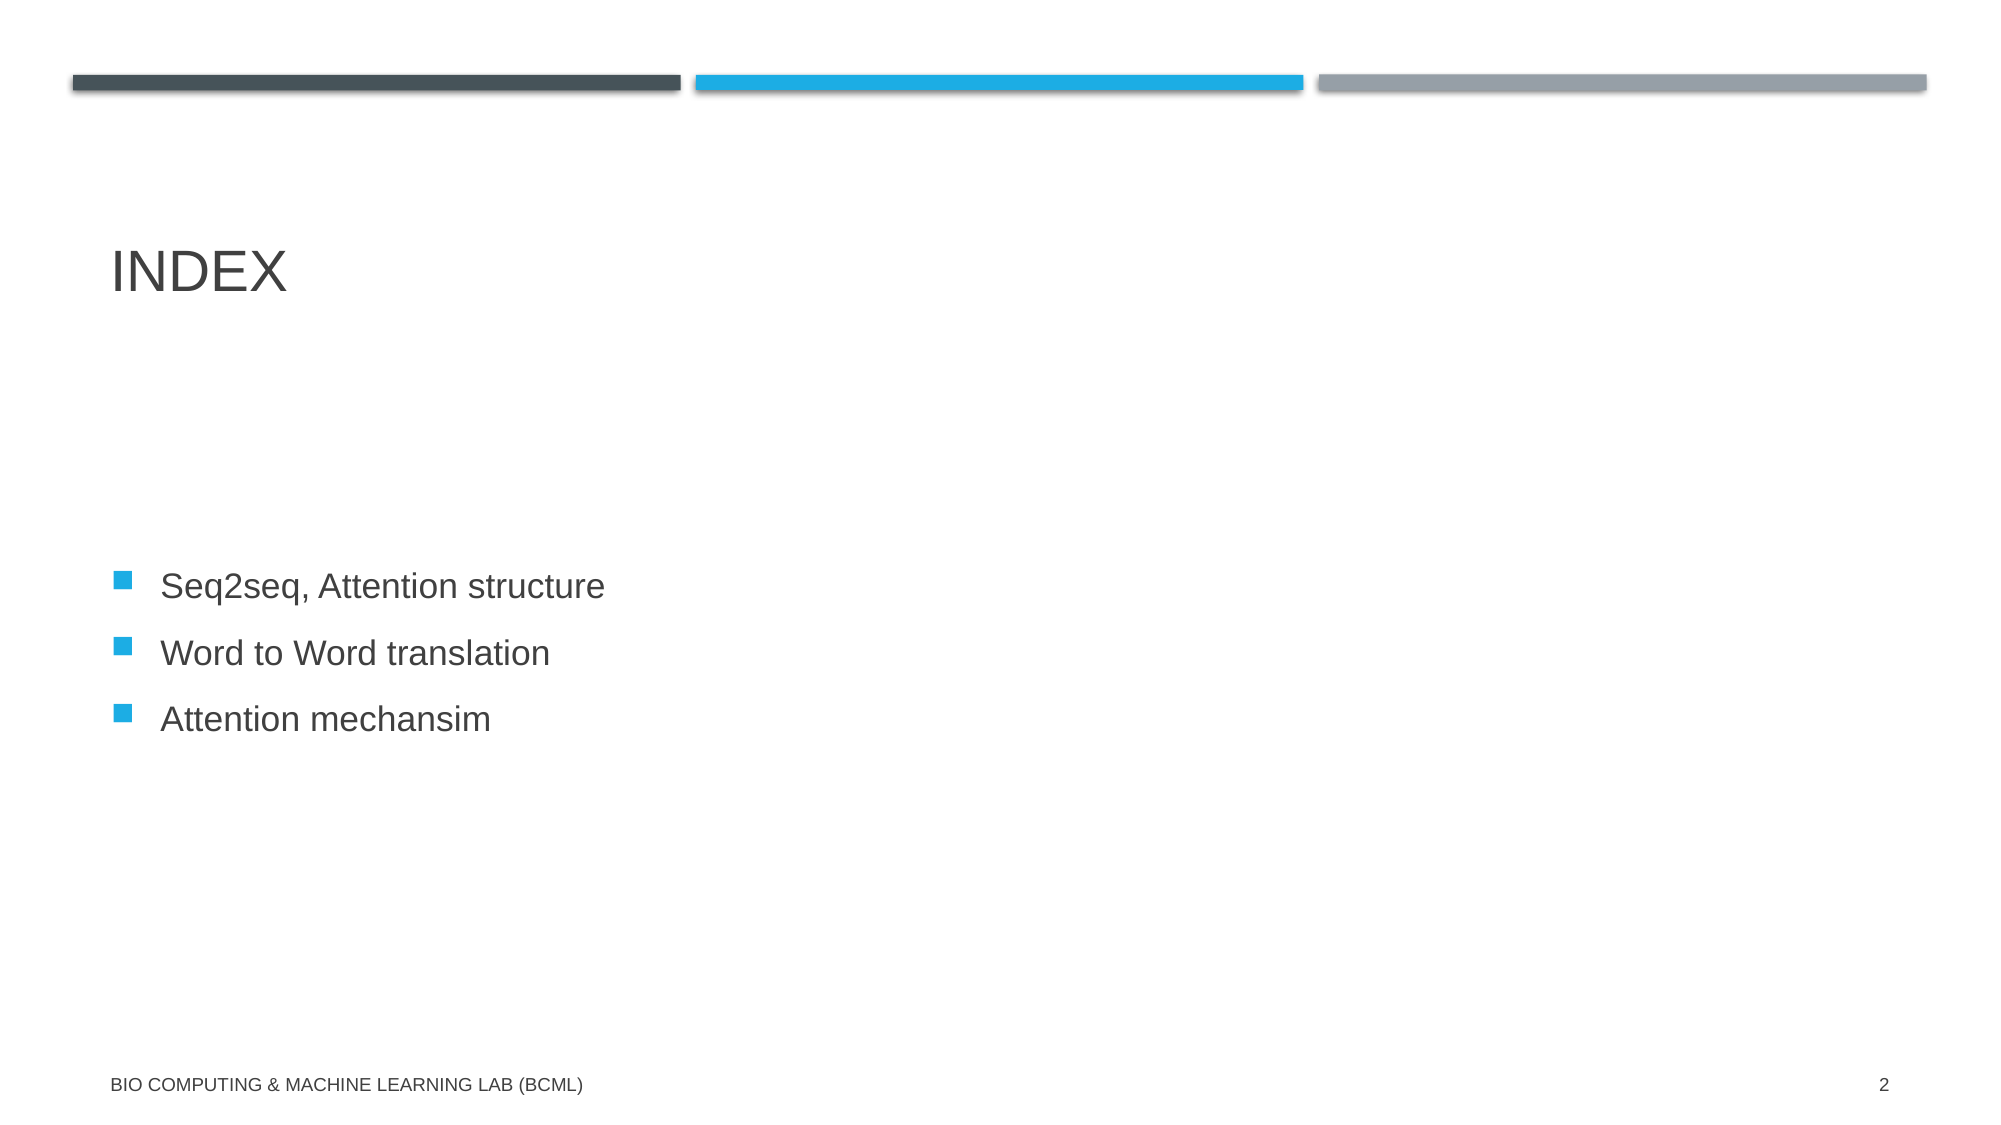

# index
Seq2seq, Attention structure
Word to Word translation
Attention mechansim

Bio Computing & Machine Learning Lab (BCML)
2